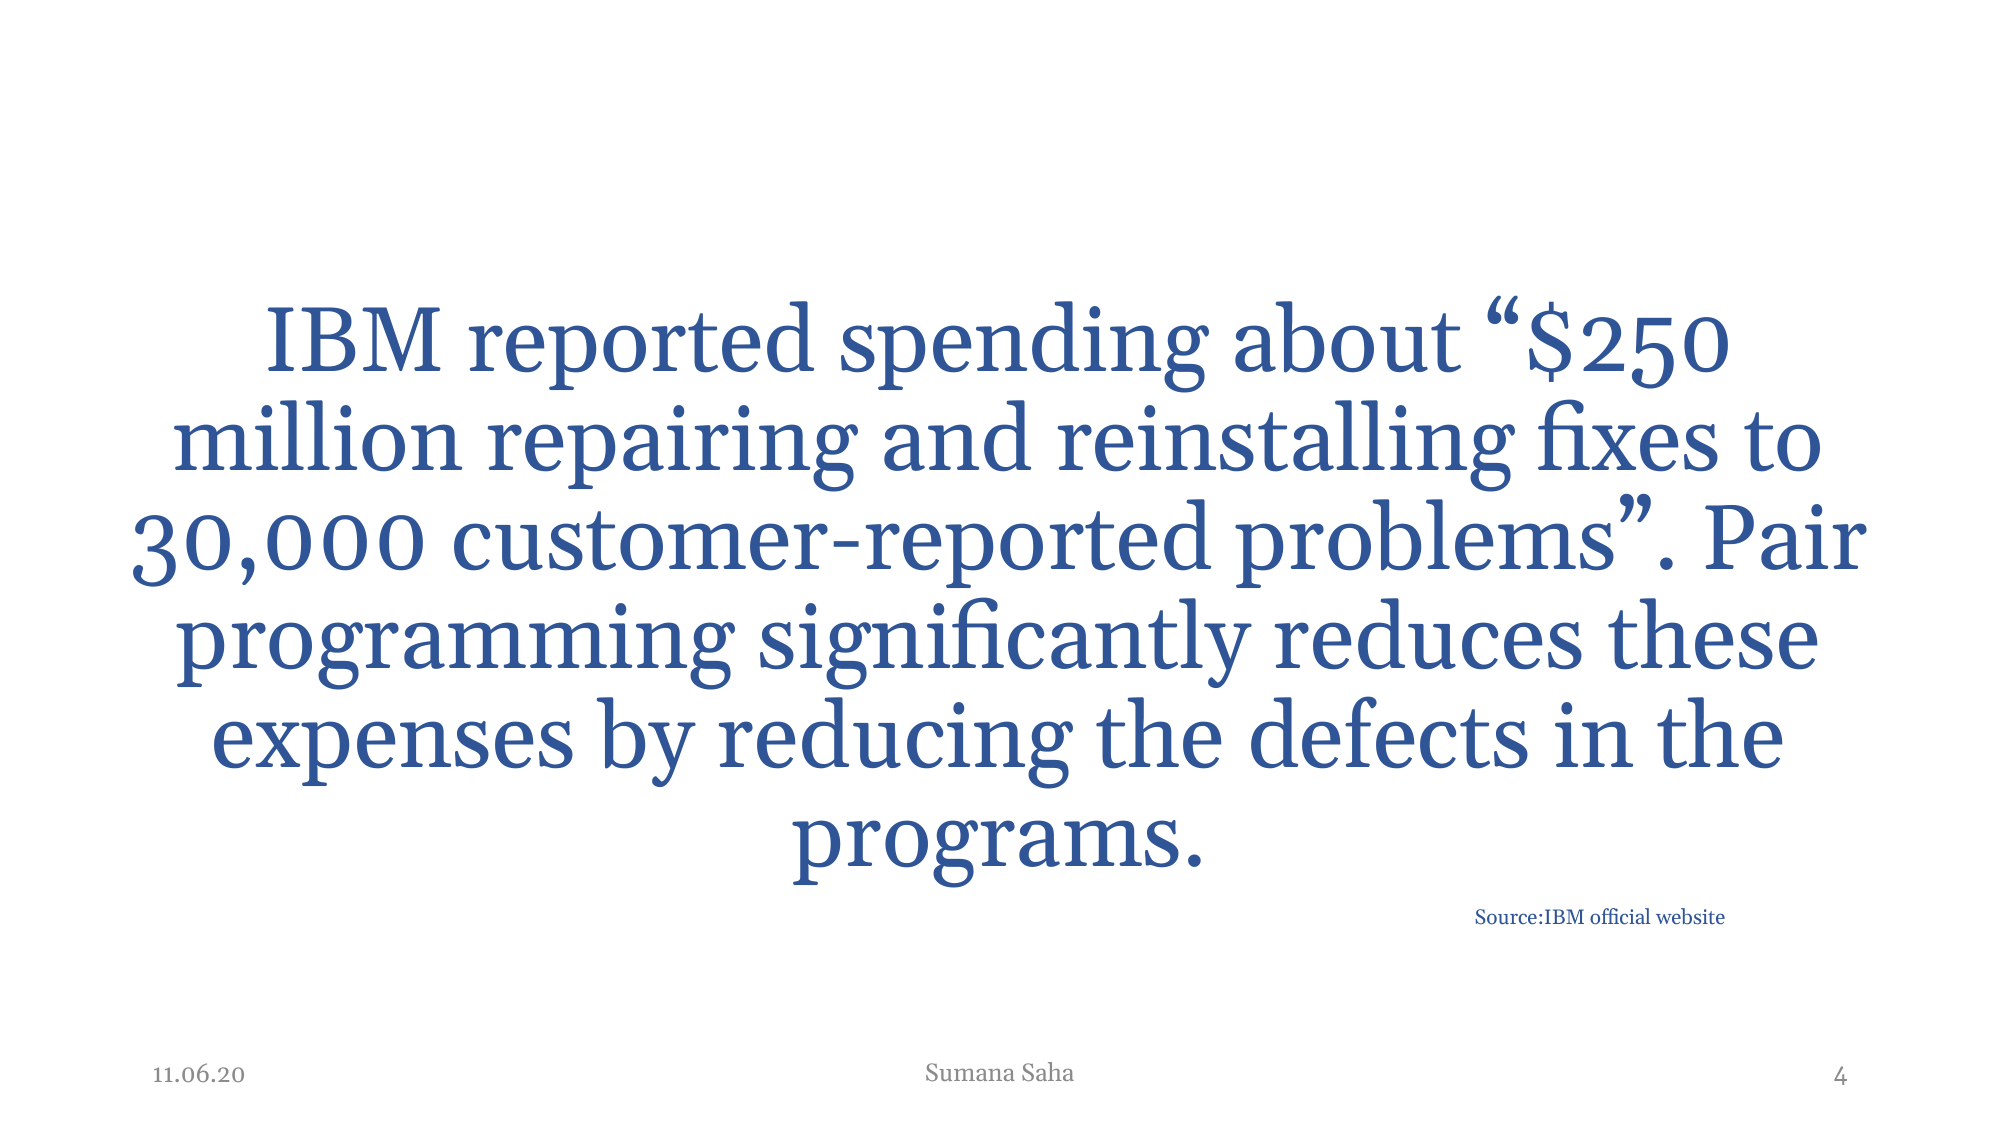

IBM reported spending about “$250 million repairing and reinstalling fixes to 30,000 customer-reported problems”. Pair programming significantly reduces these expenses by reducing the defects in the programs.
								Source:IBM official website

11.06.20
Sumana Saha
4